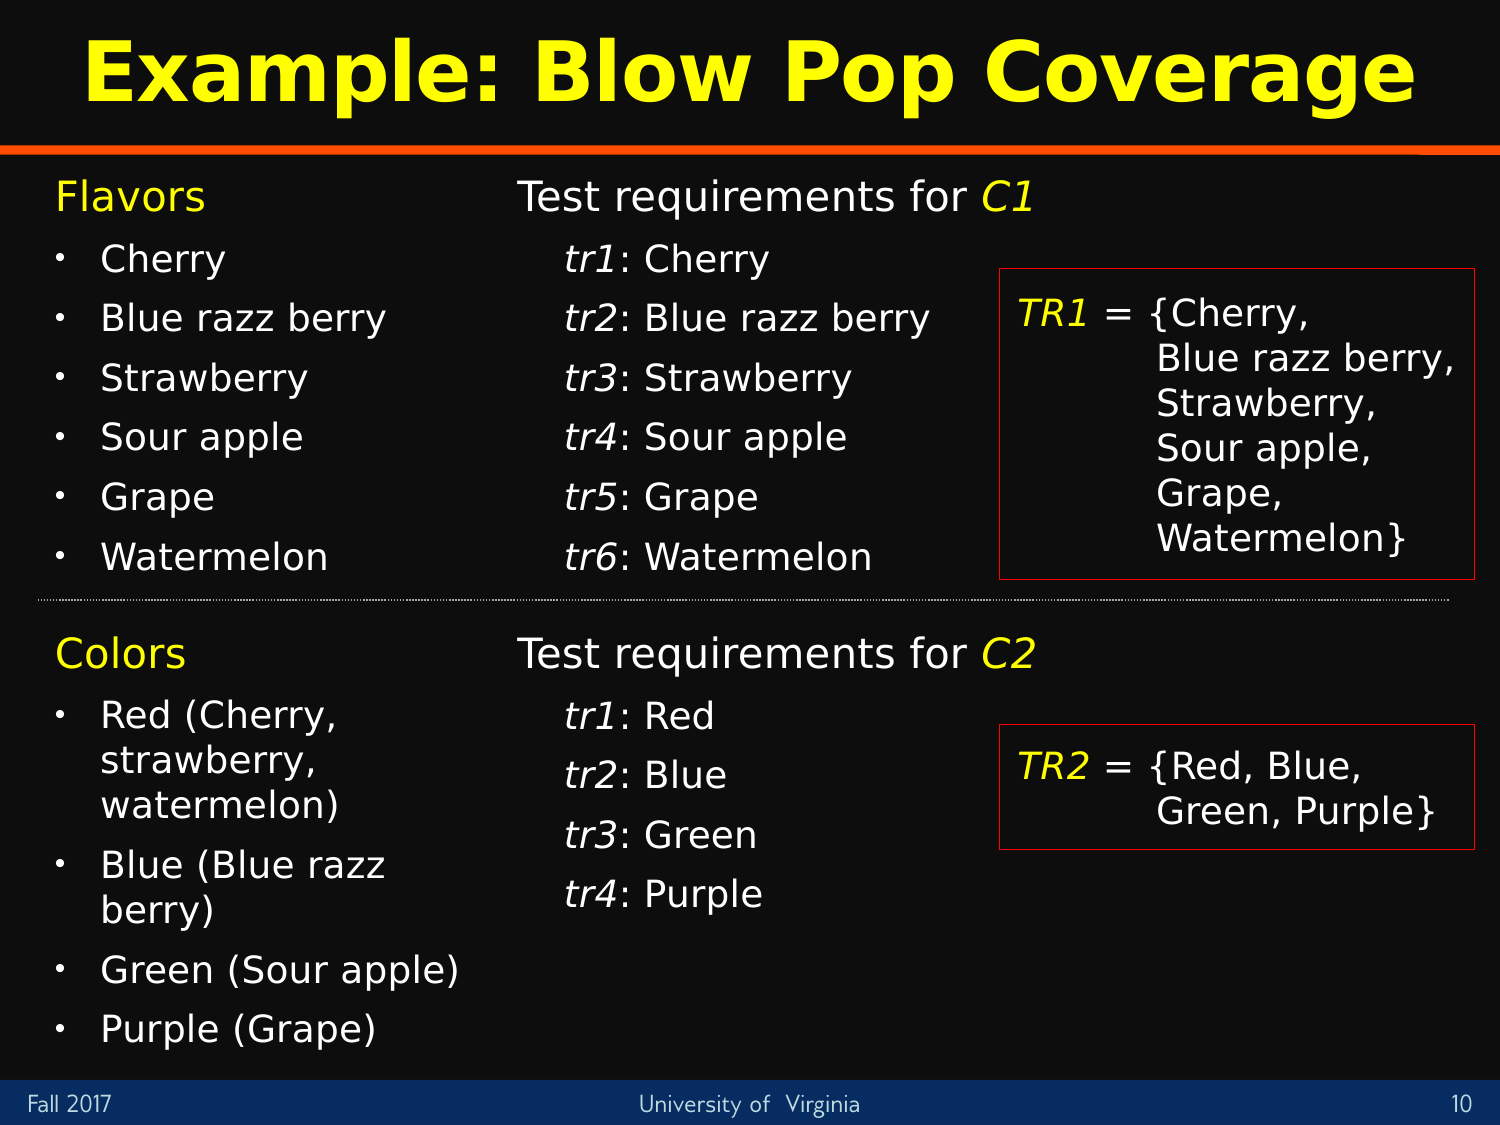

# Example: Blow Pop Coverage
Flavors
Cherry
Blue razz berry
Strawberry
Sour apple
Grape
Watermelon
Test requirements for C1
tr1: Cherry
tr2: Blue razz berry
tr3: Strawberry
tr4: Sour apple
tr5: Grape
tr6: Watermelon

TR1 = {Cherry,      Blue razz berry, Strawberry, Sour apple, Grape, Watermelon}
Colors
Red (Cherry, strawberry, watermelon)
Blue (Blue razz berry)
Green (Sour apple)
Purple (Grape)
Test requirements for C2
tr1: Red
tr2: Blue
tr3: Green
tr4: Purple
TR2 = {Red, Blue, Green, Purple}